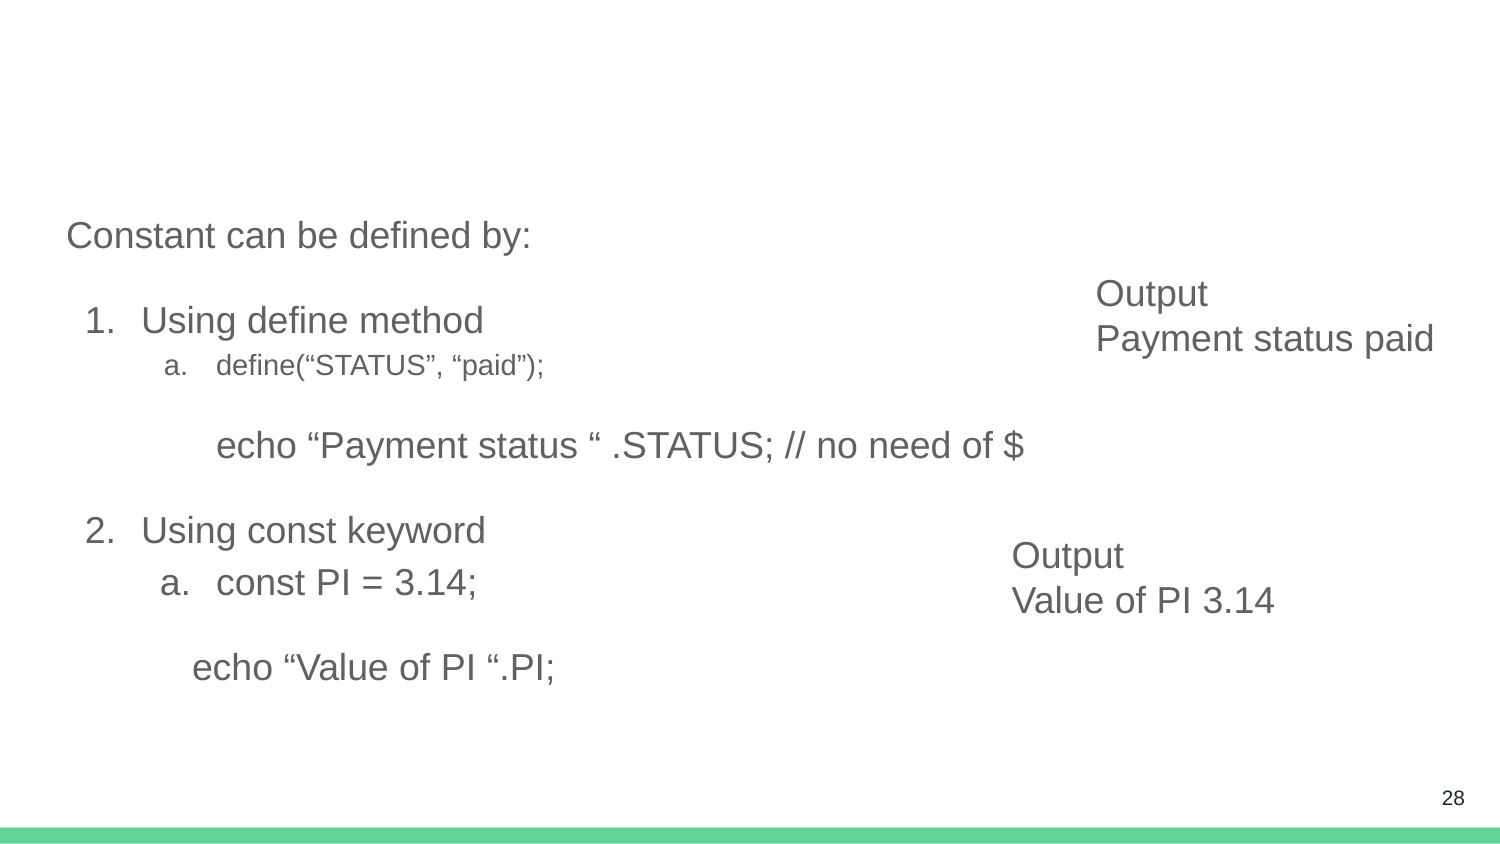

#
Constant can be defined by:
Using define method
define(“STATUS”, “paid”);
echo “Payment status “ .STATUS; // no need of $
Using const keyword
const PI = 3.14;
            echo “Value of PI “.PI;

Output
Payment status paid
Output
Value of PI 3.14
28